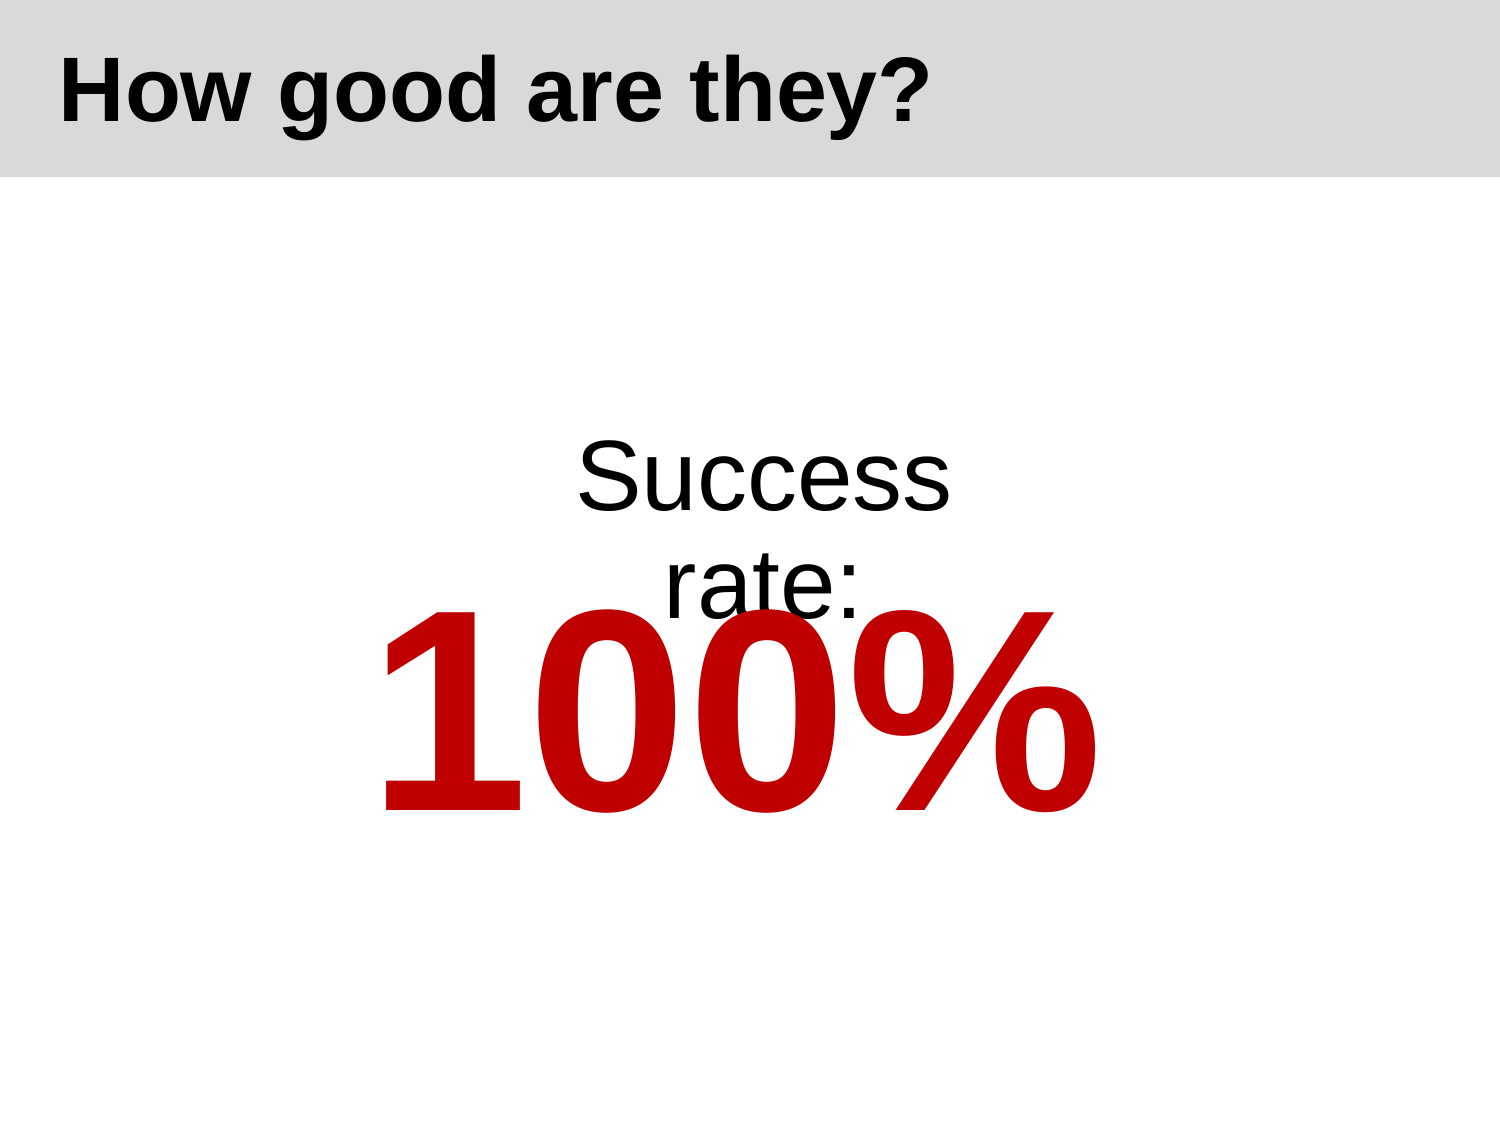

# How good are they?
Success rate:
100%